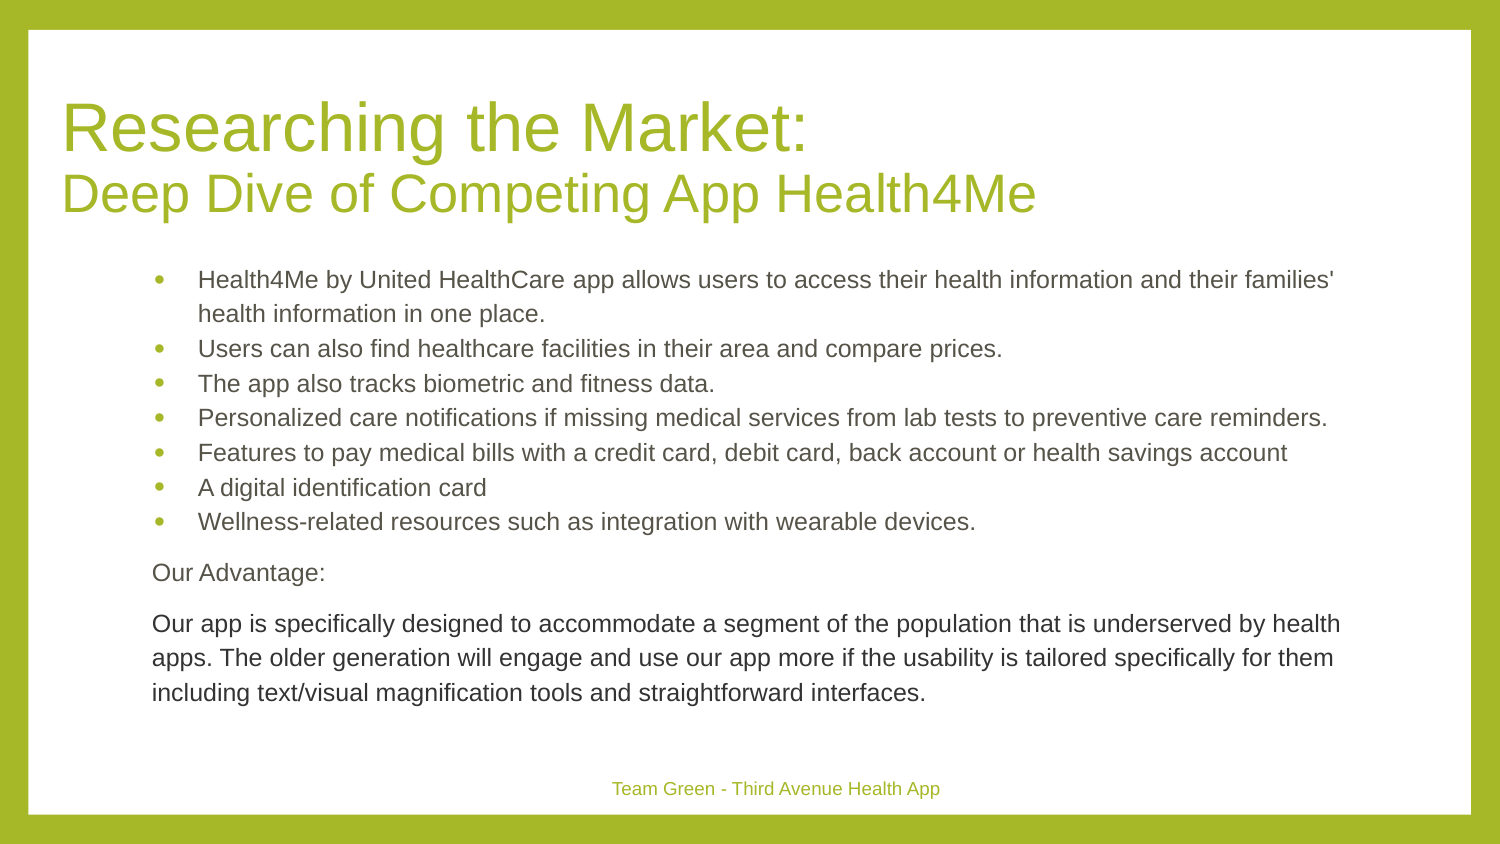

# Researching the Market: Deep Dive of Competing App Health4Me
Health4Me by United HealthCare app allows users to access their health information and their families' health information in one place.
Users can also find healthcare facilities in their area and compare prices.
The app also tracks biometric and fitness data.
Personalized care notifications if missing medical services from lab tests to preventive care reminders.
Features to pay medical bills with a credit card, debit card, back account or health savings account
A digital identification card
Wellness-related resources such as integration with wearable devices.
Our Advantage:
Our app is specifically designed to accommodate a segment of the population that is underserved by health apps. The older generation will engage and use our app more if the usability is tailored specifically for them including text/visual magnification tools and straightforward interfaces.

Team Green - Third Avenue Health App